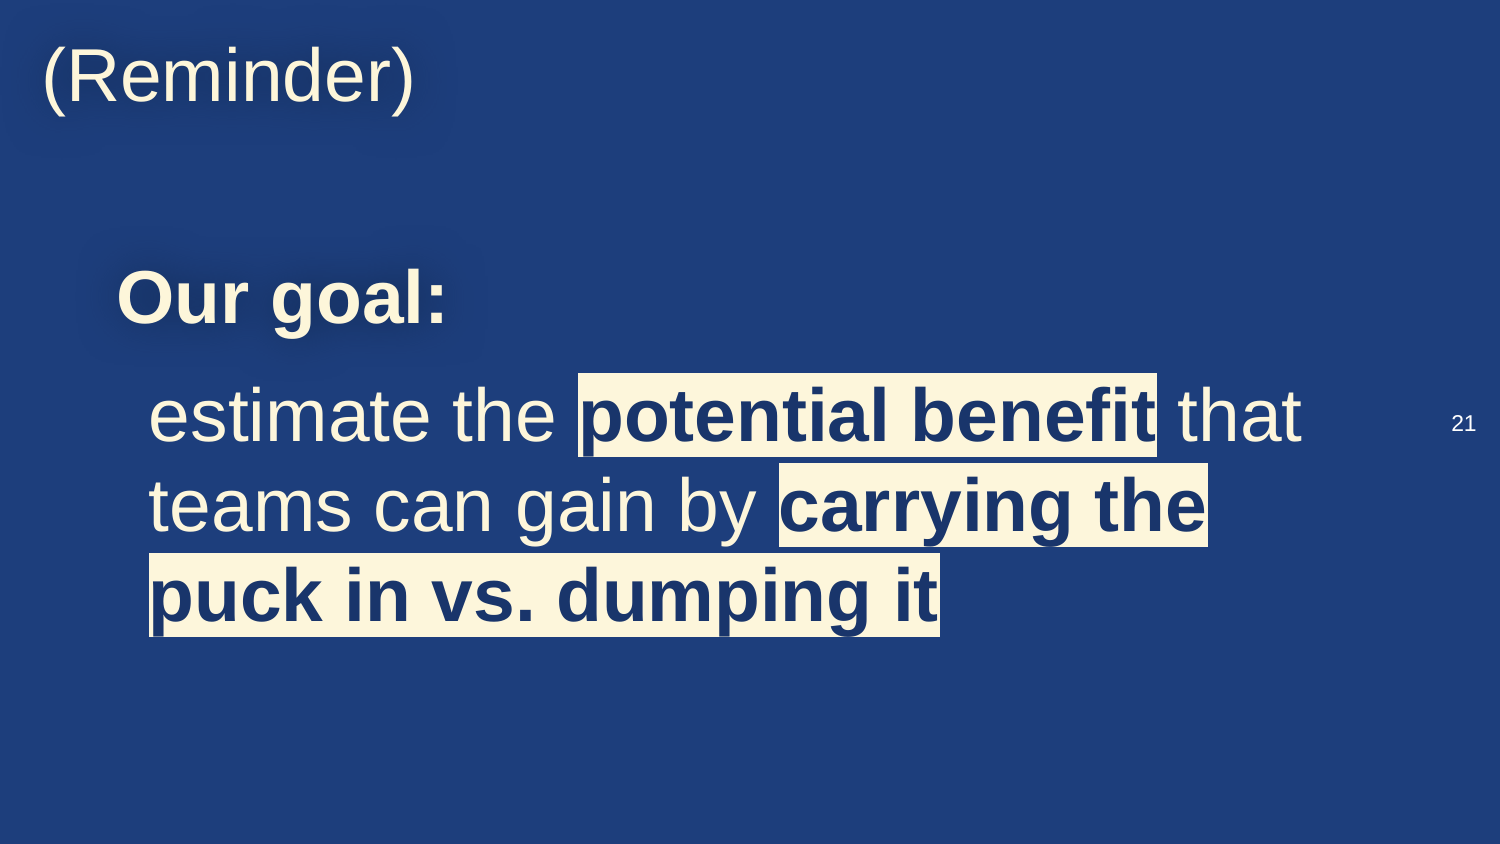

21
(Reminder)
Our goal:
estimate the potential benefit that teams can gain by carrying the puck in vs. dumping it